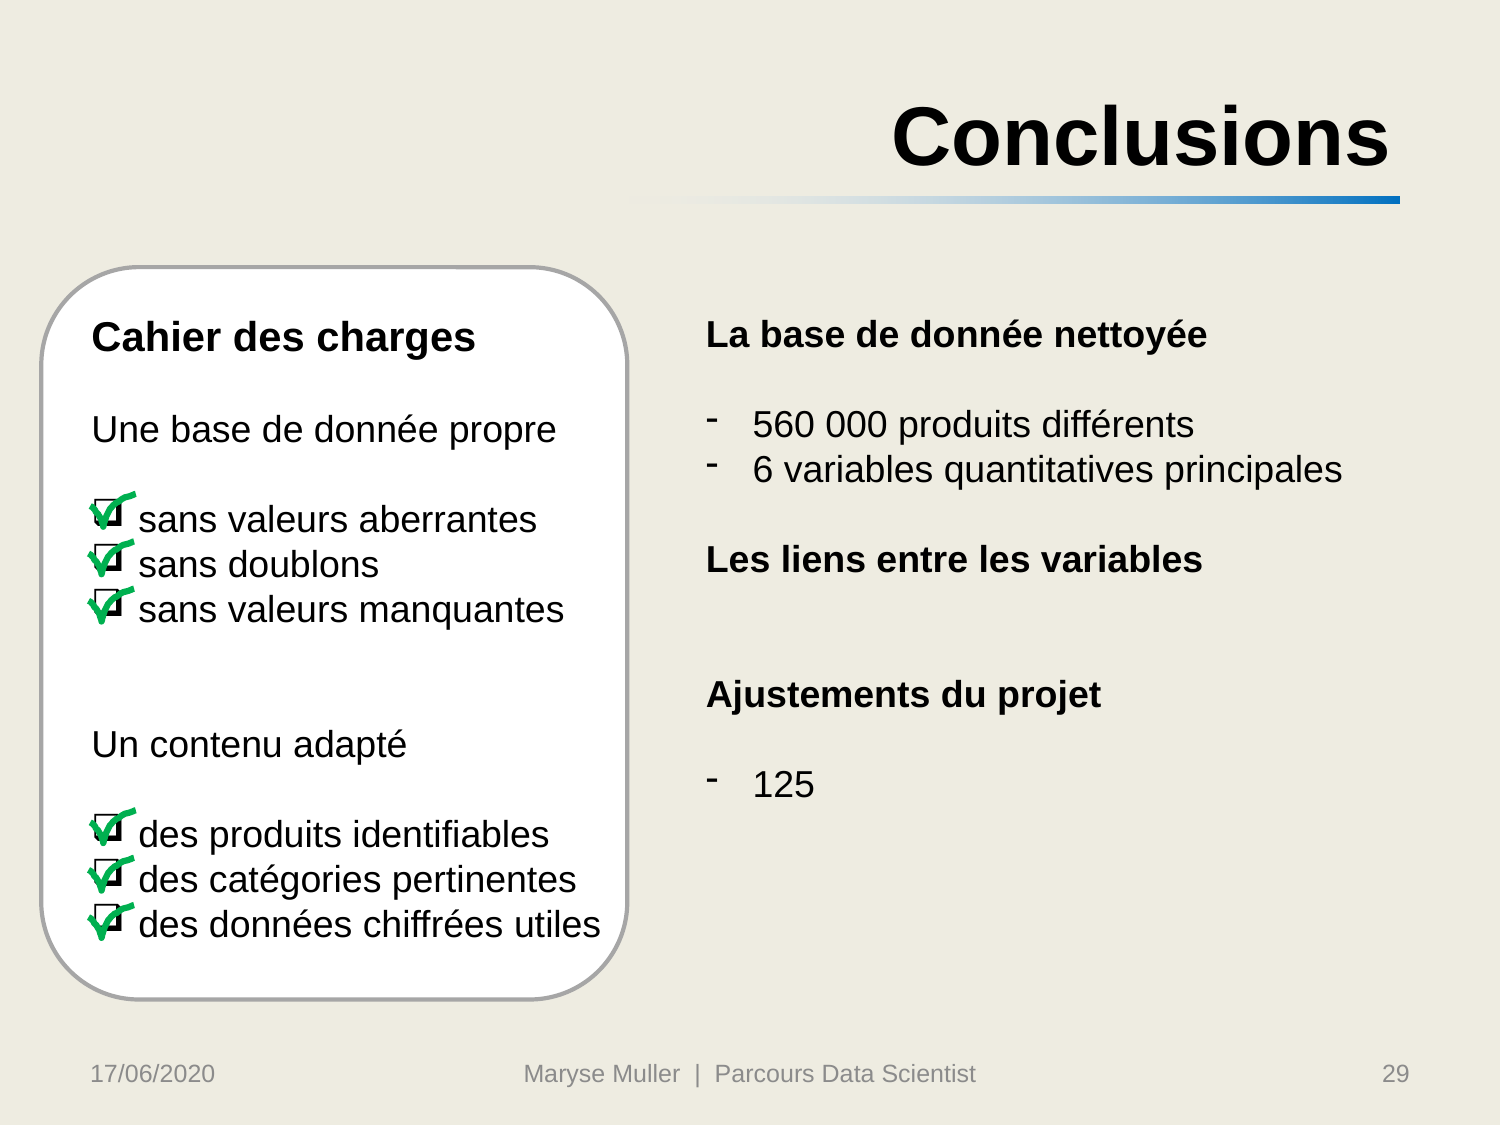

# Conclusions

Cahier des charges

Une base de donnée propre

sans valeurs aberrantes
sans doublons
sans valeurs manquantes

Un contenu adapté

des produits identifiables
des catégories pertinentes
des données chiffrées utiles

La base de donnée nettoyée

560 000 produits différents
6 variables quantitatives principales

Les liens entre les variables

Ajustements du projet

125

17/06/2020
Maryse Muller  |  Parcours Data Scientist
29